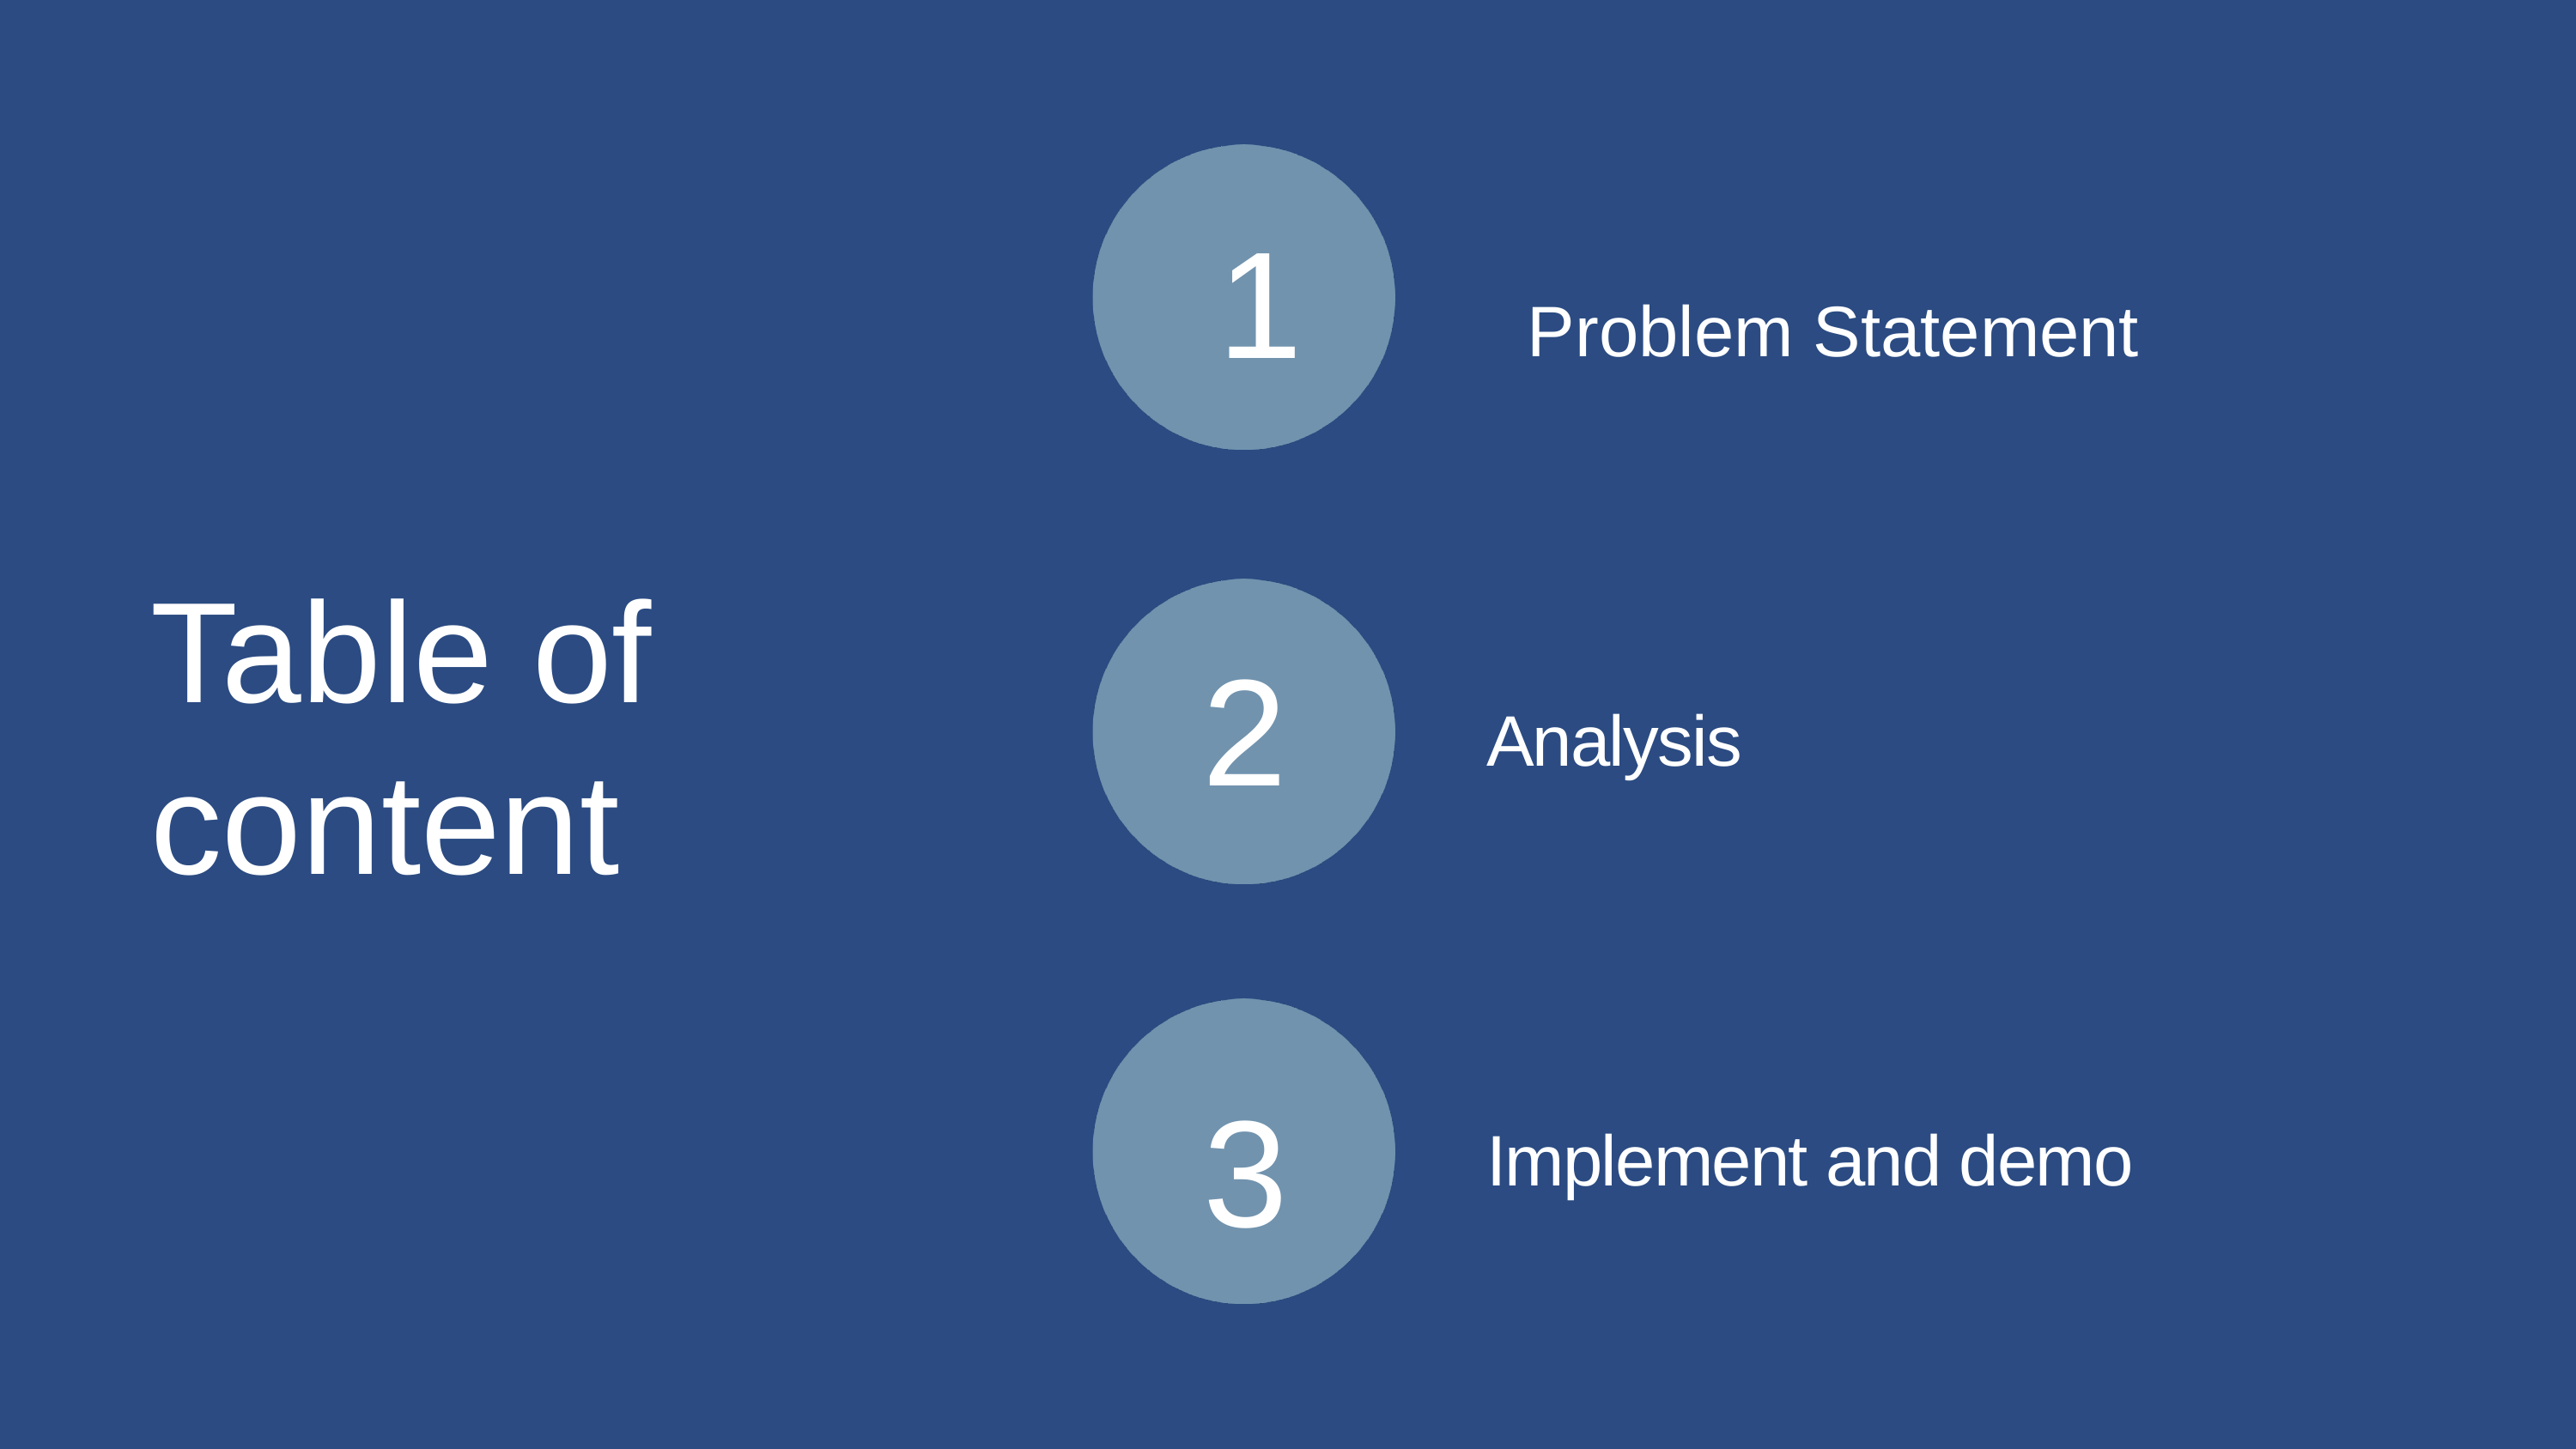

Problem Statement
1
Table of content

2
Analysis

3
Implement and demo